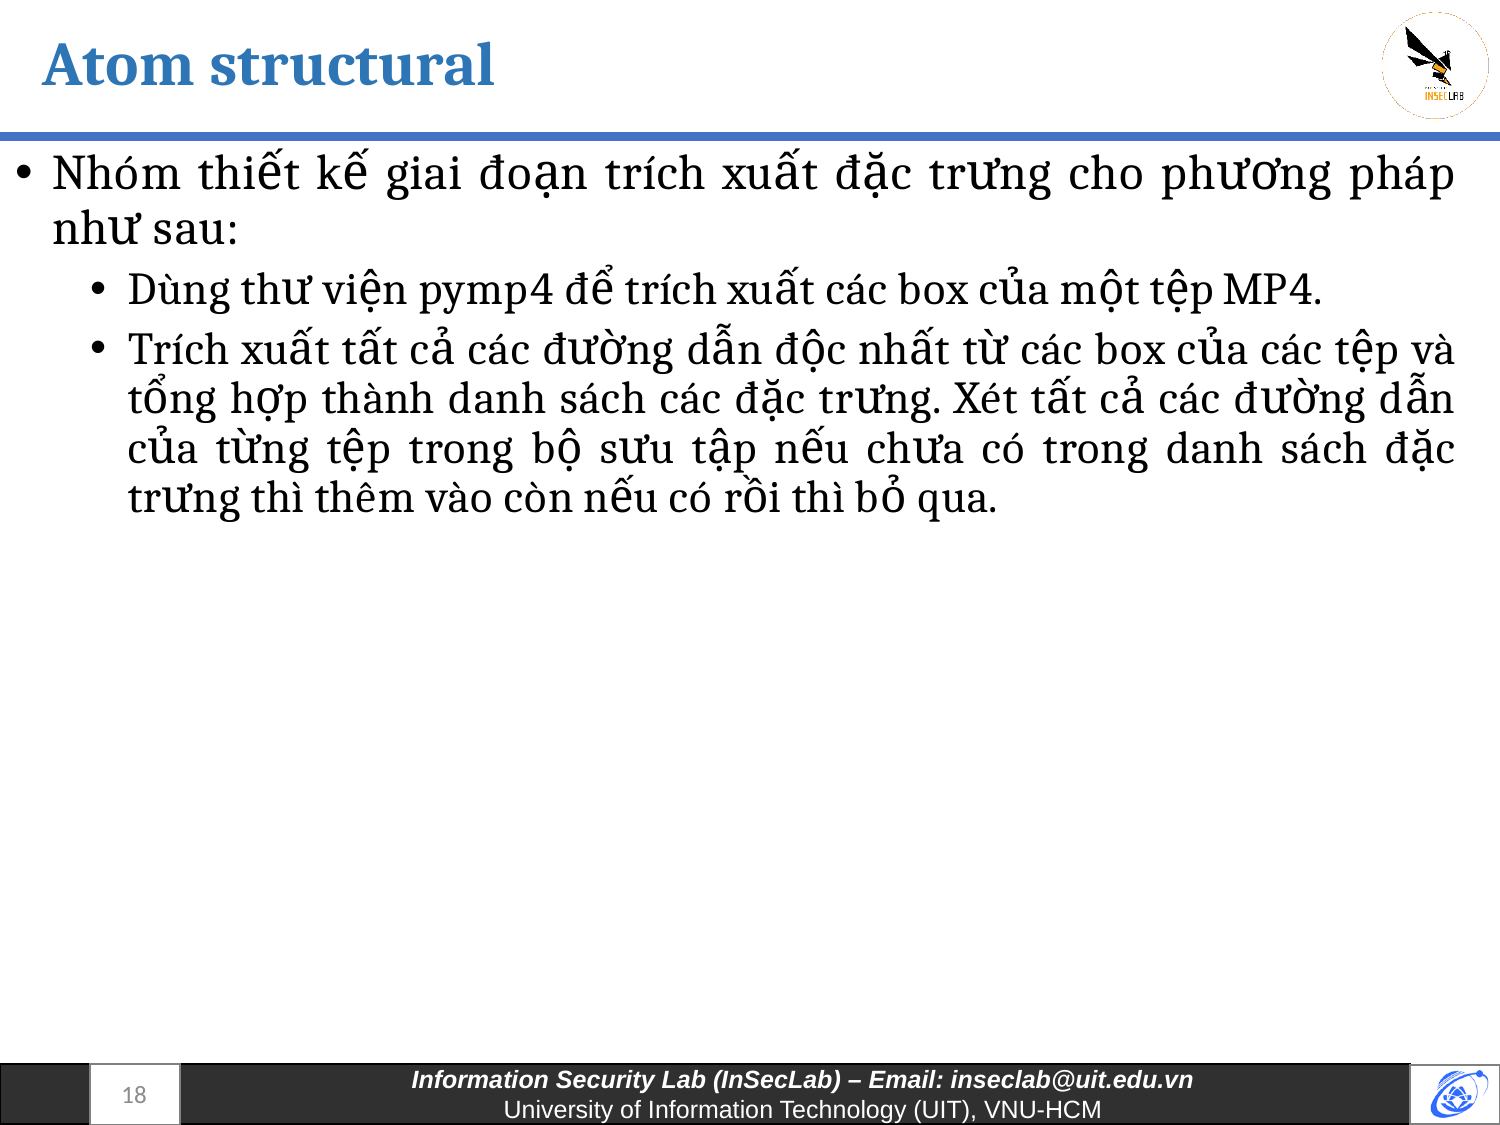

# Atom structural
Nhóm thiết kế giai đoạn trích xuất đặc trưng cho phương pháp như sau:
Dùng thư viện pymp4 để trích xuất các box của một tệp MP4.
Trích xuất tất cả các đường dẫn độc nhất từ các box của các tệp và tổng hợp thành danh sách các đặc trưng. Xét tất cả các đường dẫn của từng tệp trong bộ sưu tập nếu chưa có trong danh sách đặc trưng thì thêm vào còn nếu có rồi thì bỏ qua.

18